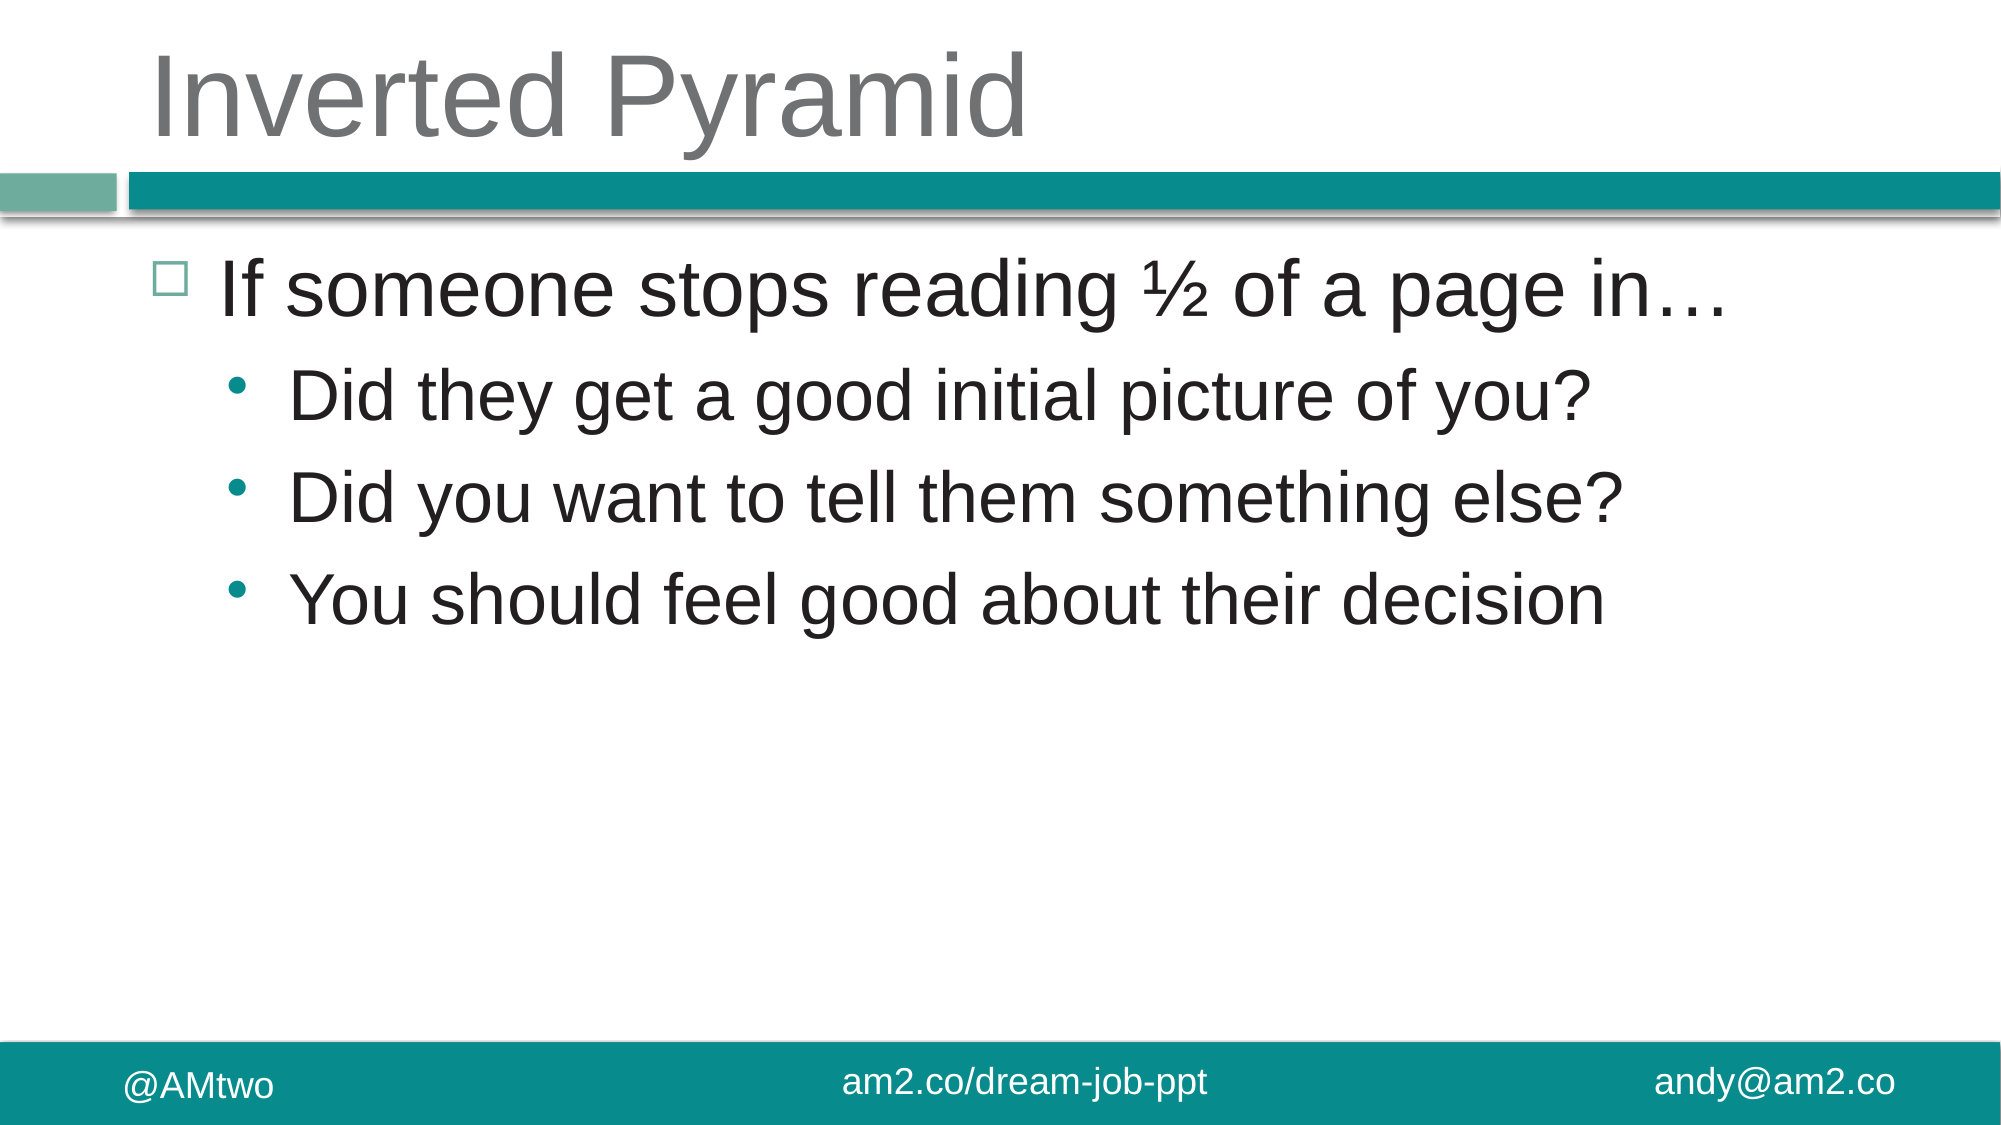

# Inverted Pyramid
If someone stops reading ½ of a page in…
Did they get a good initial picture of you?
Did you want to tell them something else?
You should feel good about their decision